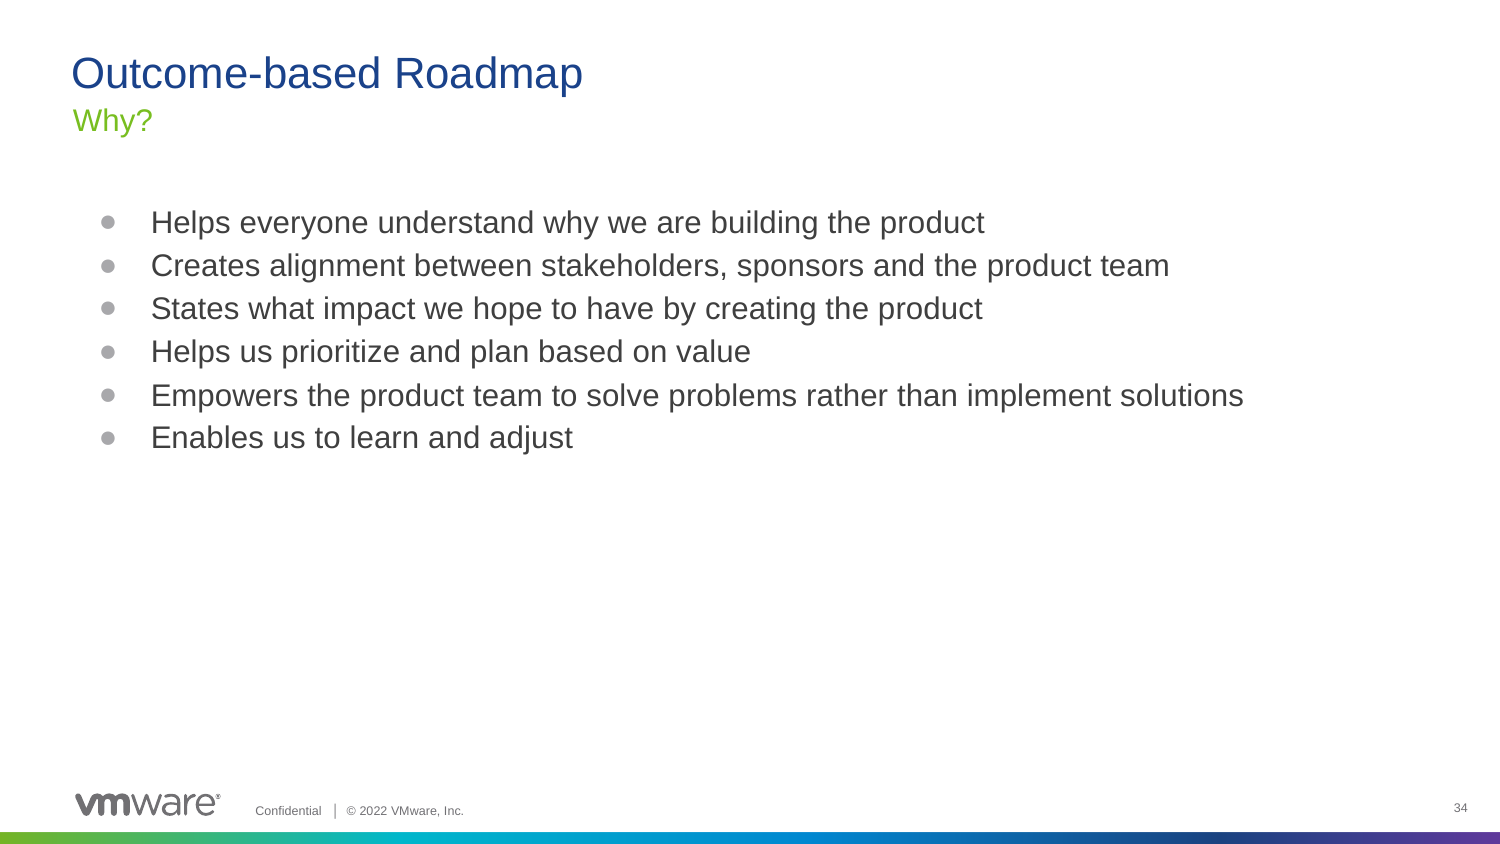

# Outcome-based Roadmap
Why?
Helps everyone understand why we are building the product
Creates alignment between stakeholders, sponsors and the product team
States what impact we hope to have by creating the product
Helps us prioritize and plan based on value
Empowers the product team to solve problems rather than implement solutions
Enables us to learn and adjust